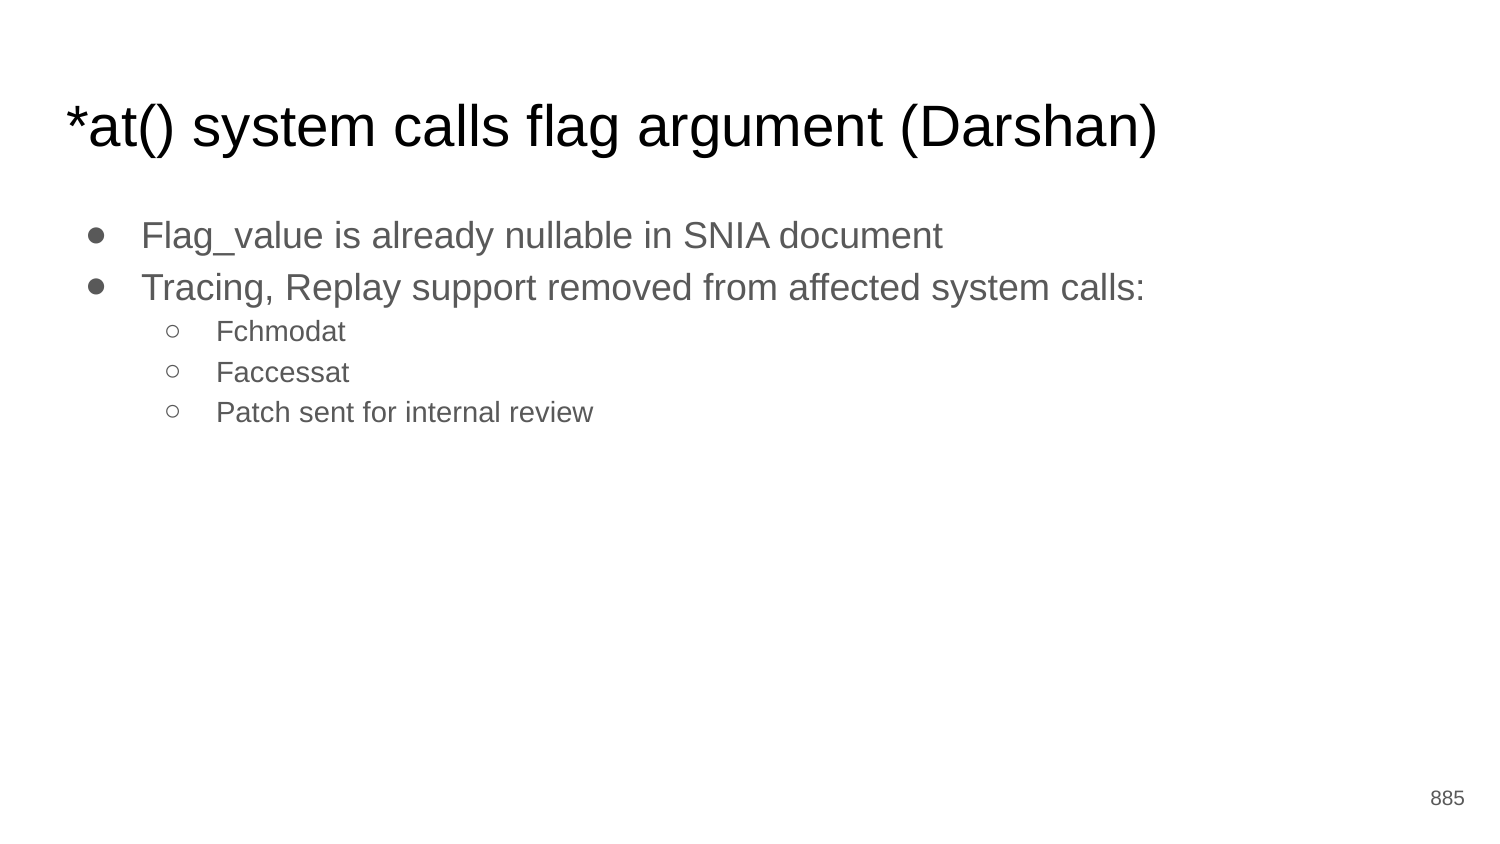

# *at() system calls flag argument (Darshan)
Flag_value is already nullable in SNIA document
Tracing, Replay support removed from affected system calls:
Fchmodat
Faccessat
Patch sent for internal review
885